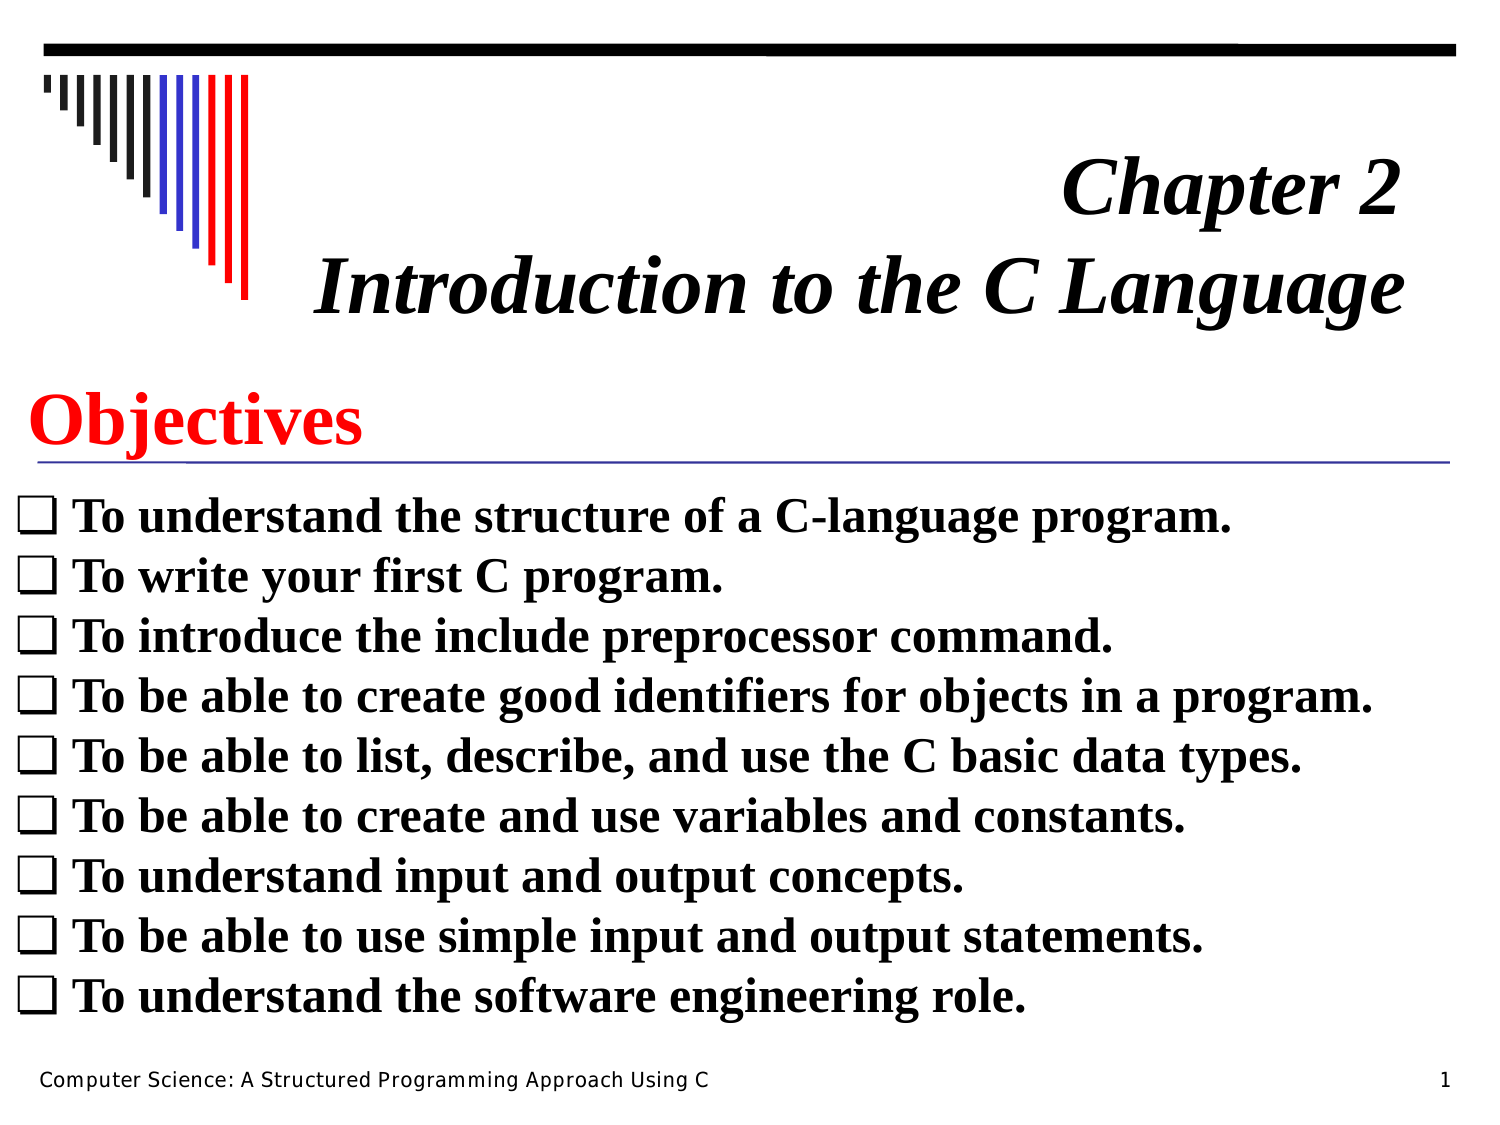

Chapter 2
Introduction to the C Language
Objectives

❏ To understand the structure of a C-language program.
❏ To write your first C program.
❏ To introduce the include preprocessor command.
❏ To be able to create good identifiers for objects in a program.
❏ To be able to list, describe, and use the C basic data types.
❏ To be able to create and use variables and constants.
❏ To understand input and output concepts.
❏ To be able to use simple input and output statements.
❏ To understand the software engineering role.
Computer Science: A Structured Programming Approach Using C
1